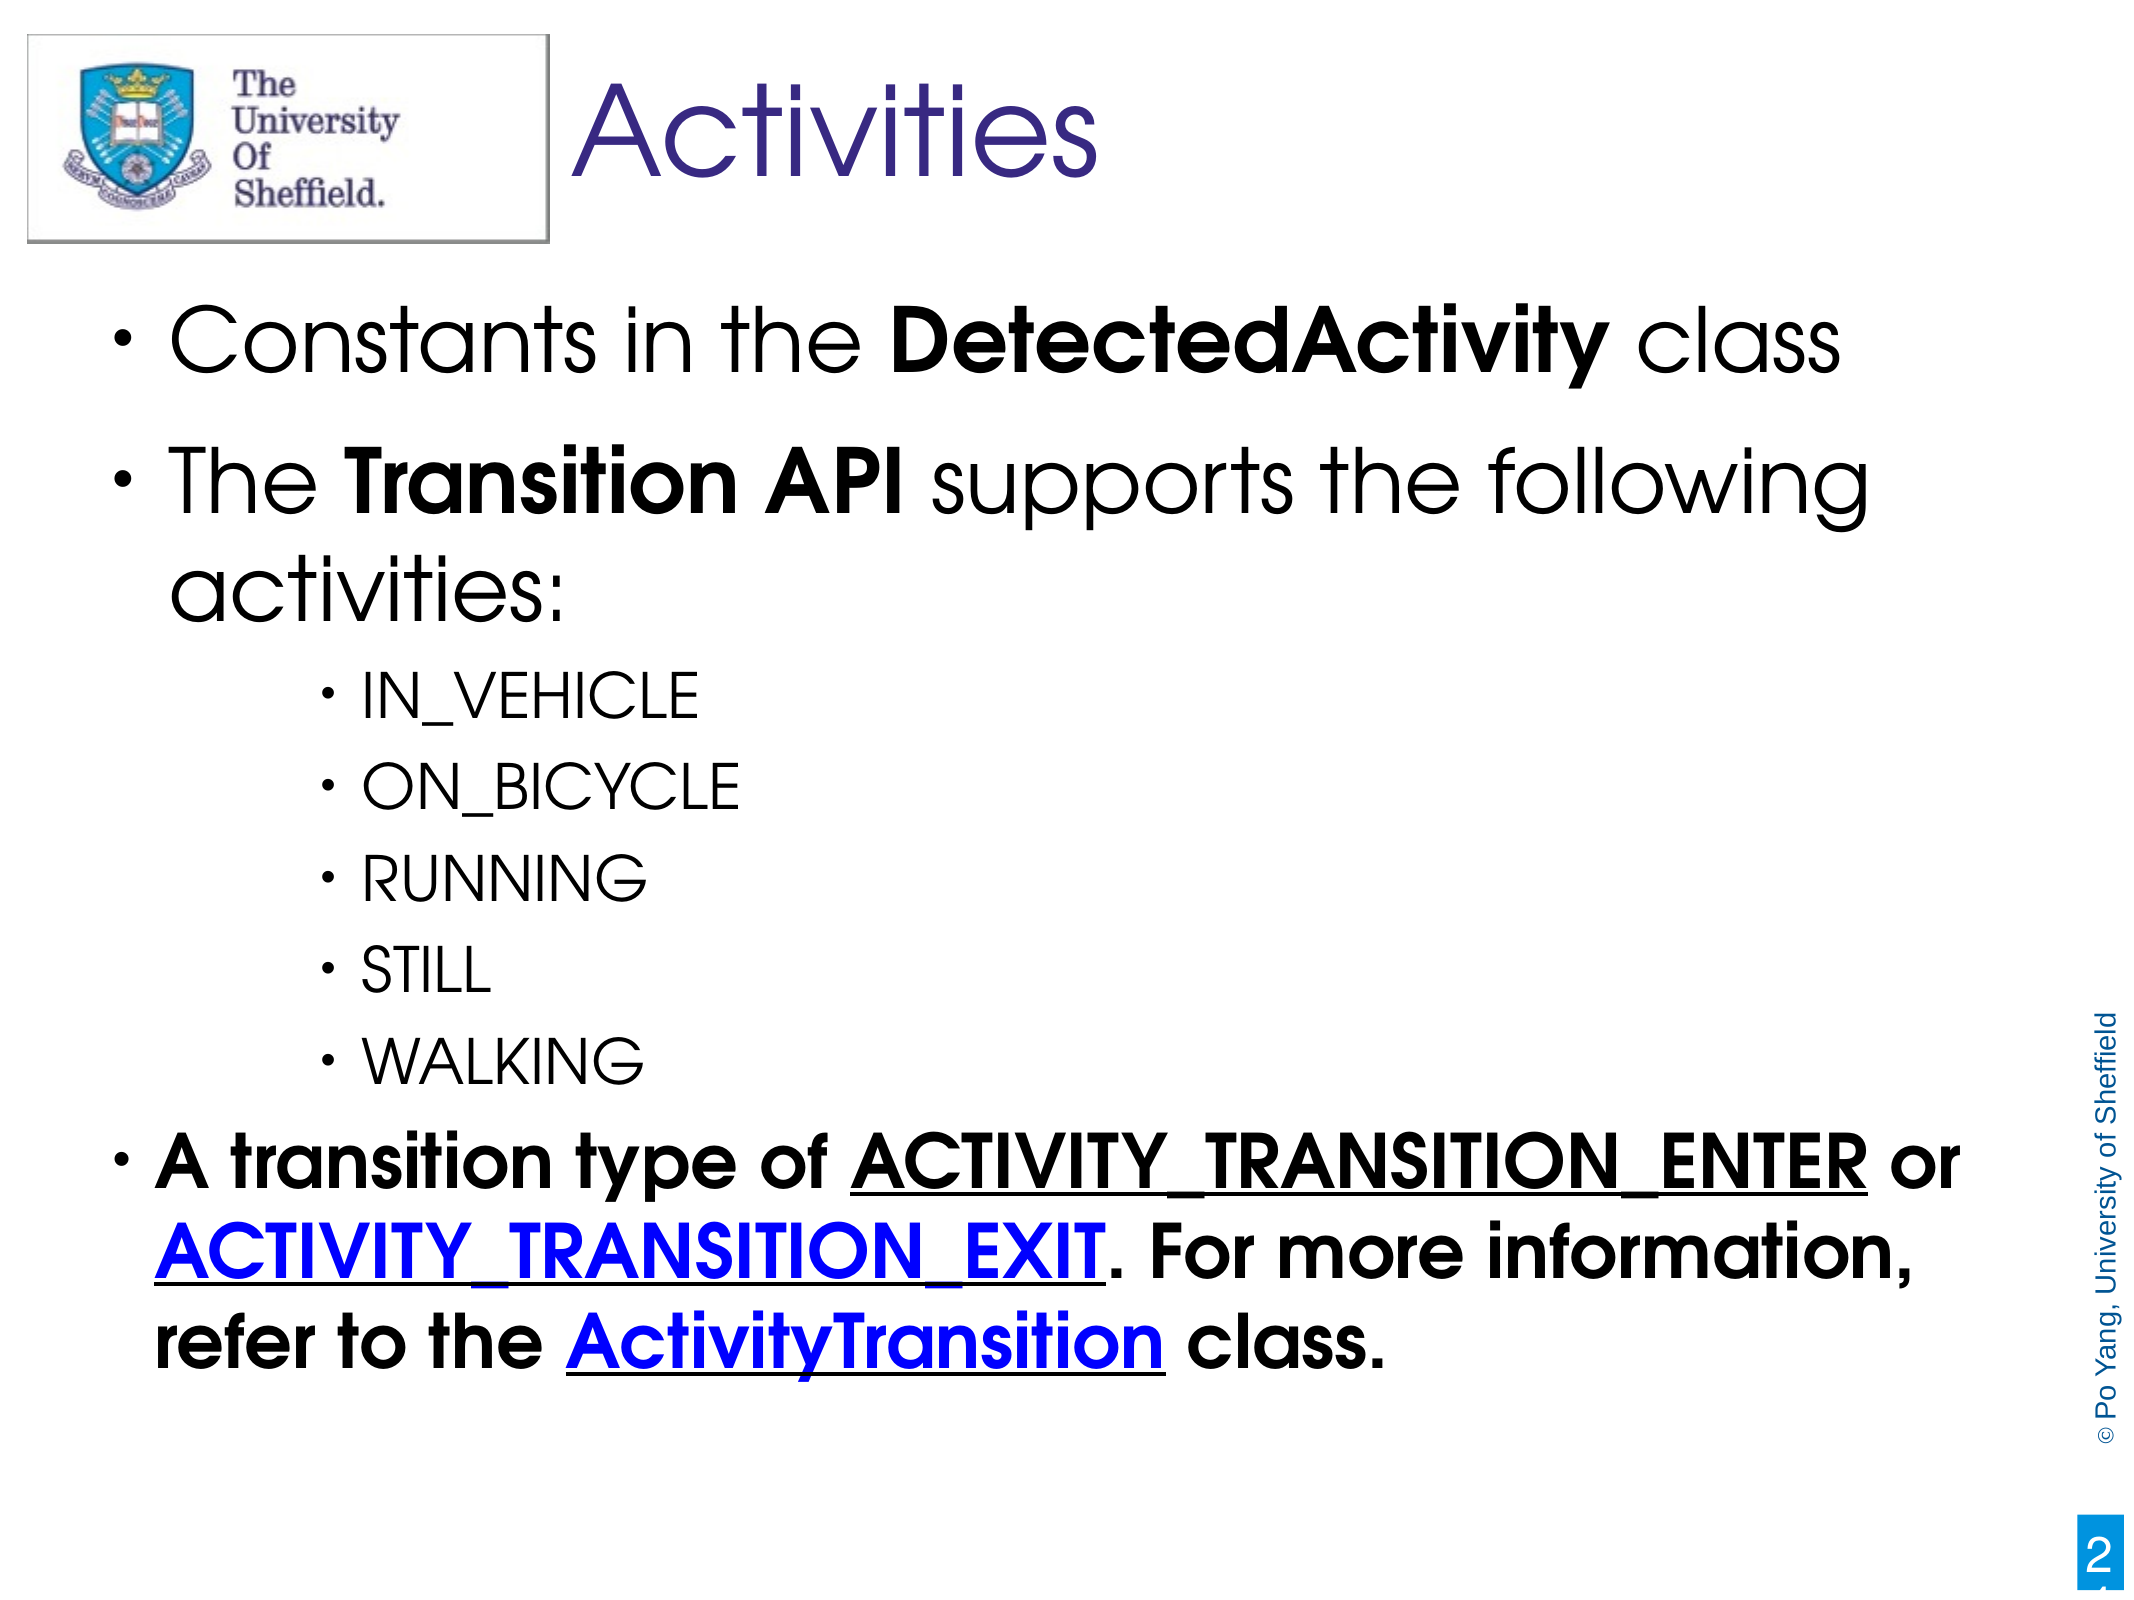

# Activities
Constants in the DetectedActivity class
The Transition API supports the following activities:
IN_VEHICLE
ON_BICYCLE
RUNNING
STILL
WALKING
A transition type of ACTIVITY_TRANSITION_ENTER or ACTIVITY_TRANSITION_EXIT. For more information, refer to the ActivityTransition class.
24